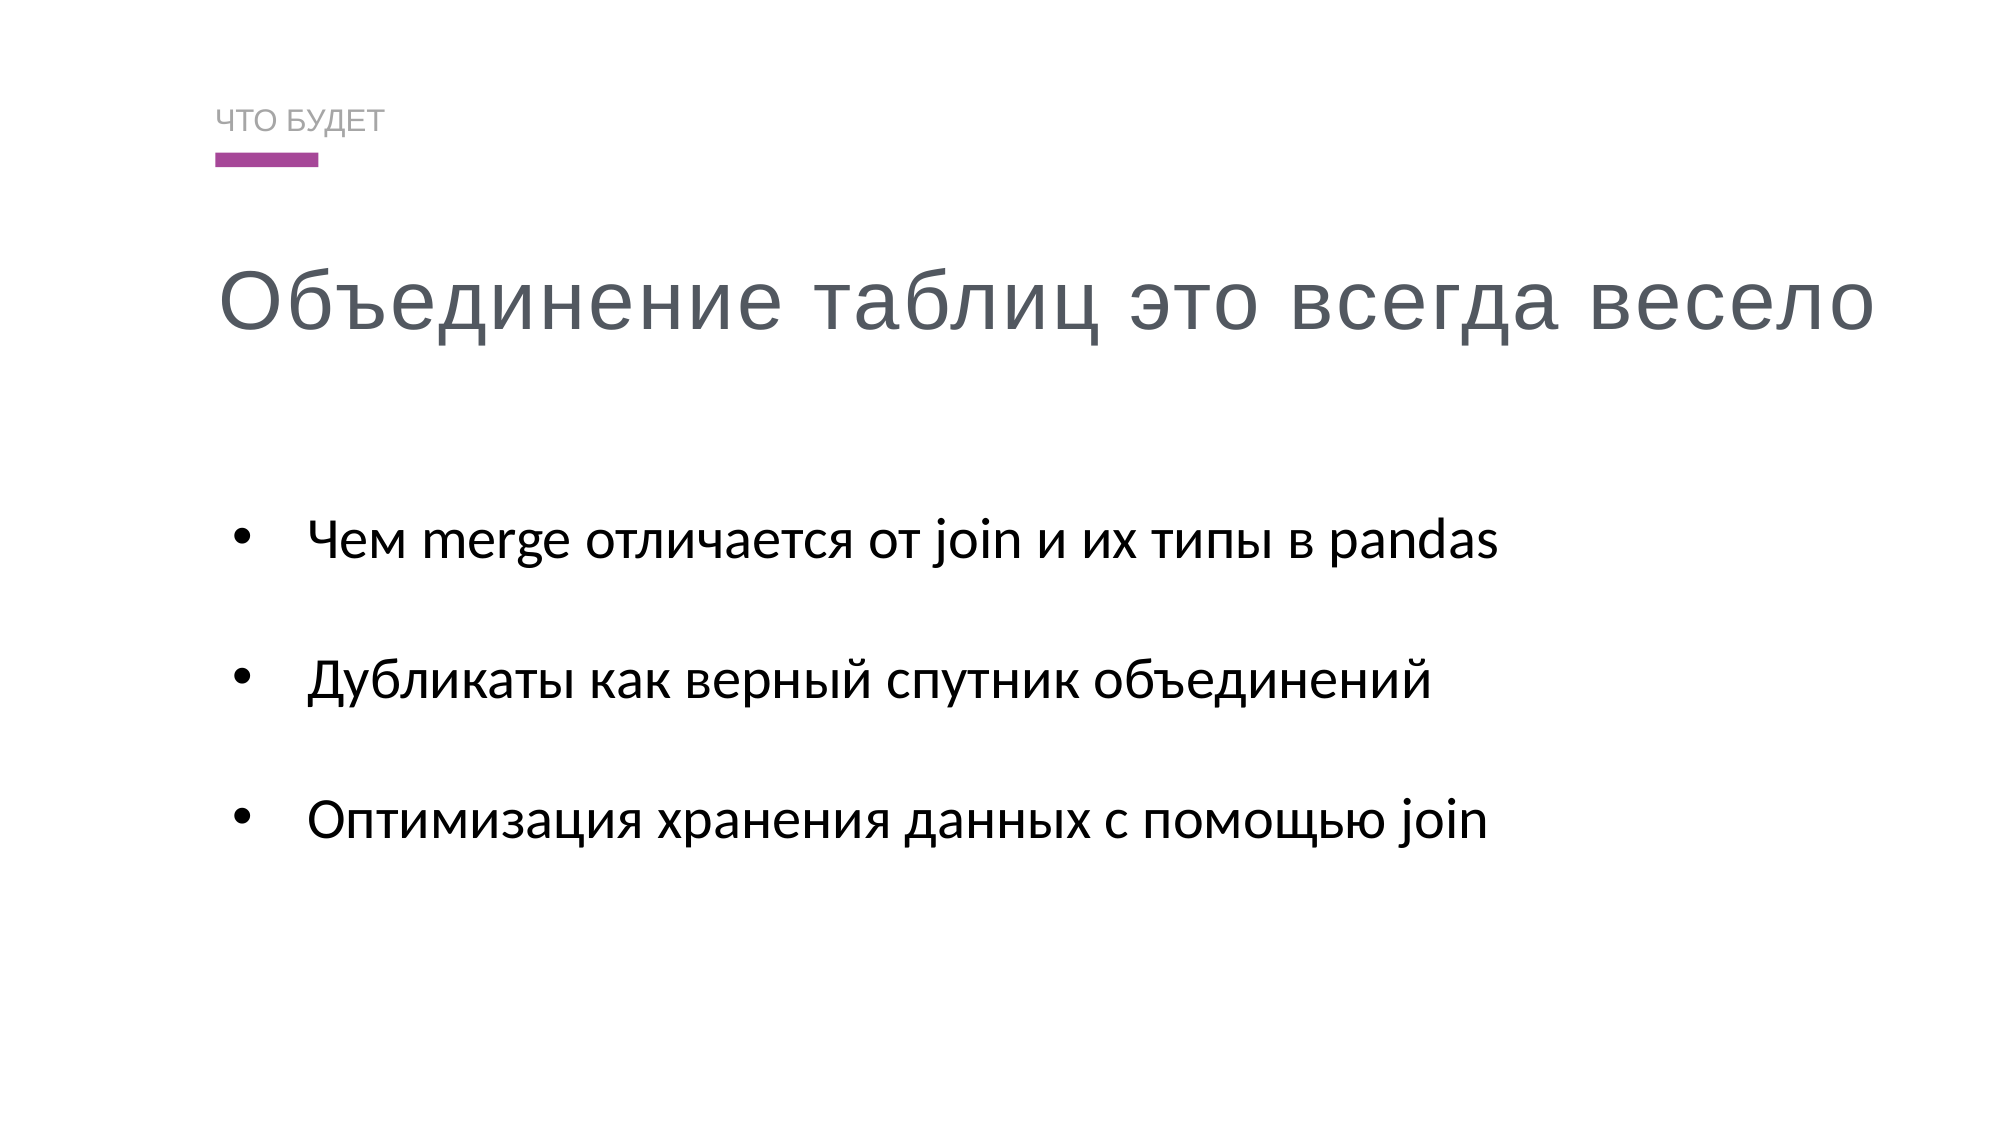

Что будет

Объединение таблиц это всегда весело
Чем merge отличается от join и их типы в pandas
Дубликаты как верный спутник объединений
Оптимизация хранения данных с помощью join
Сочи 1631км